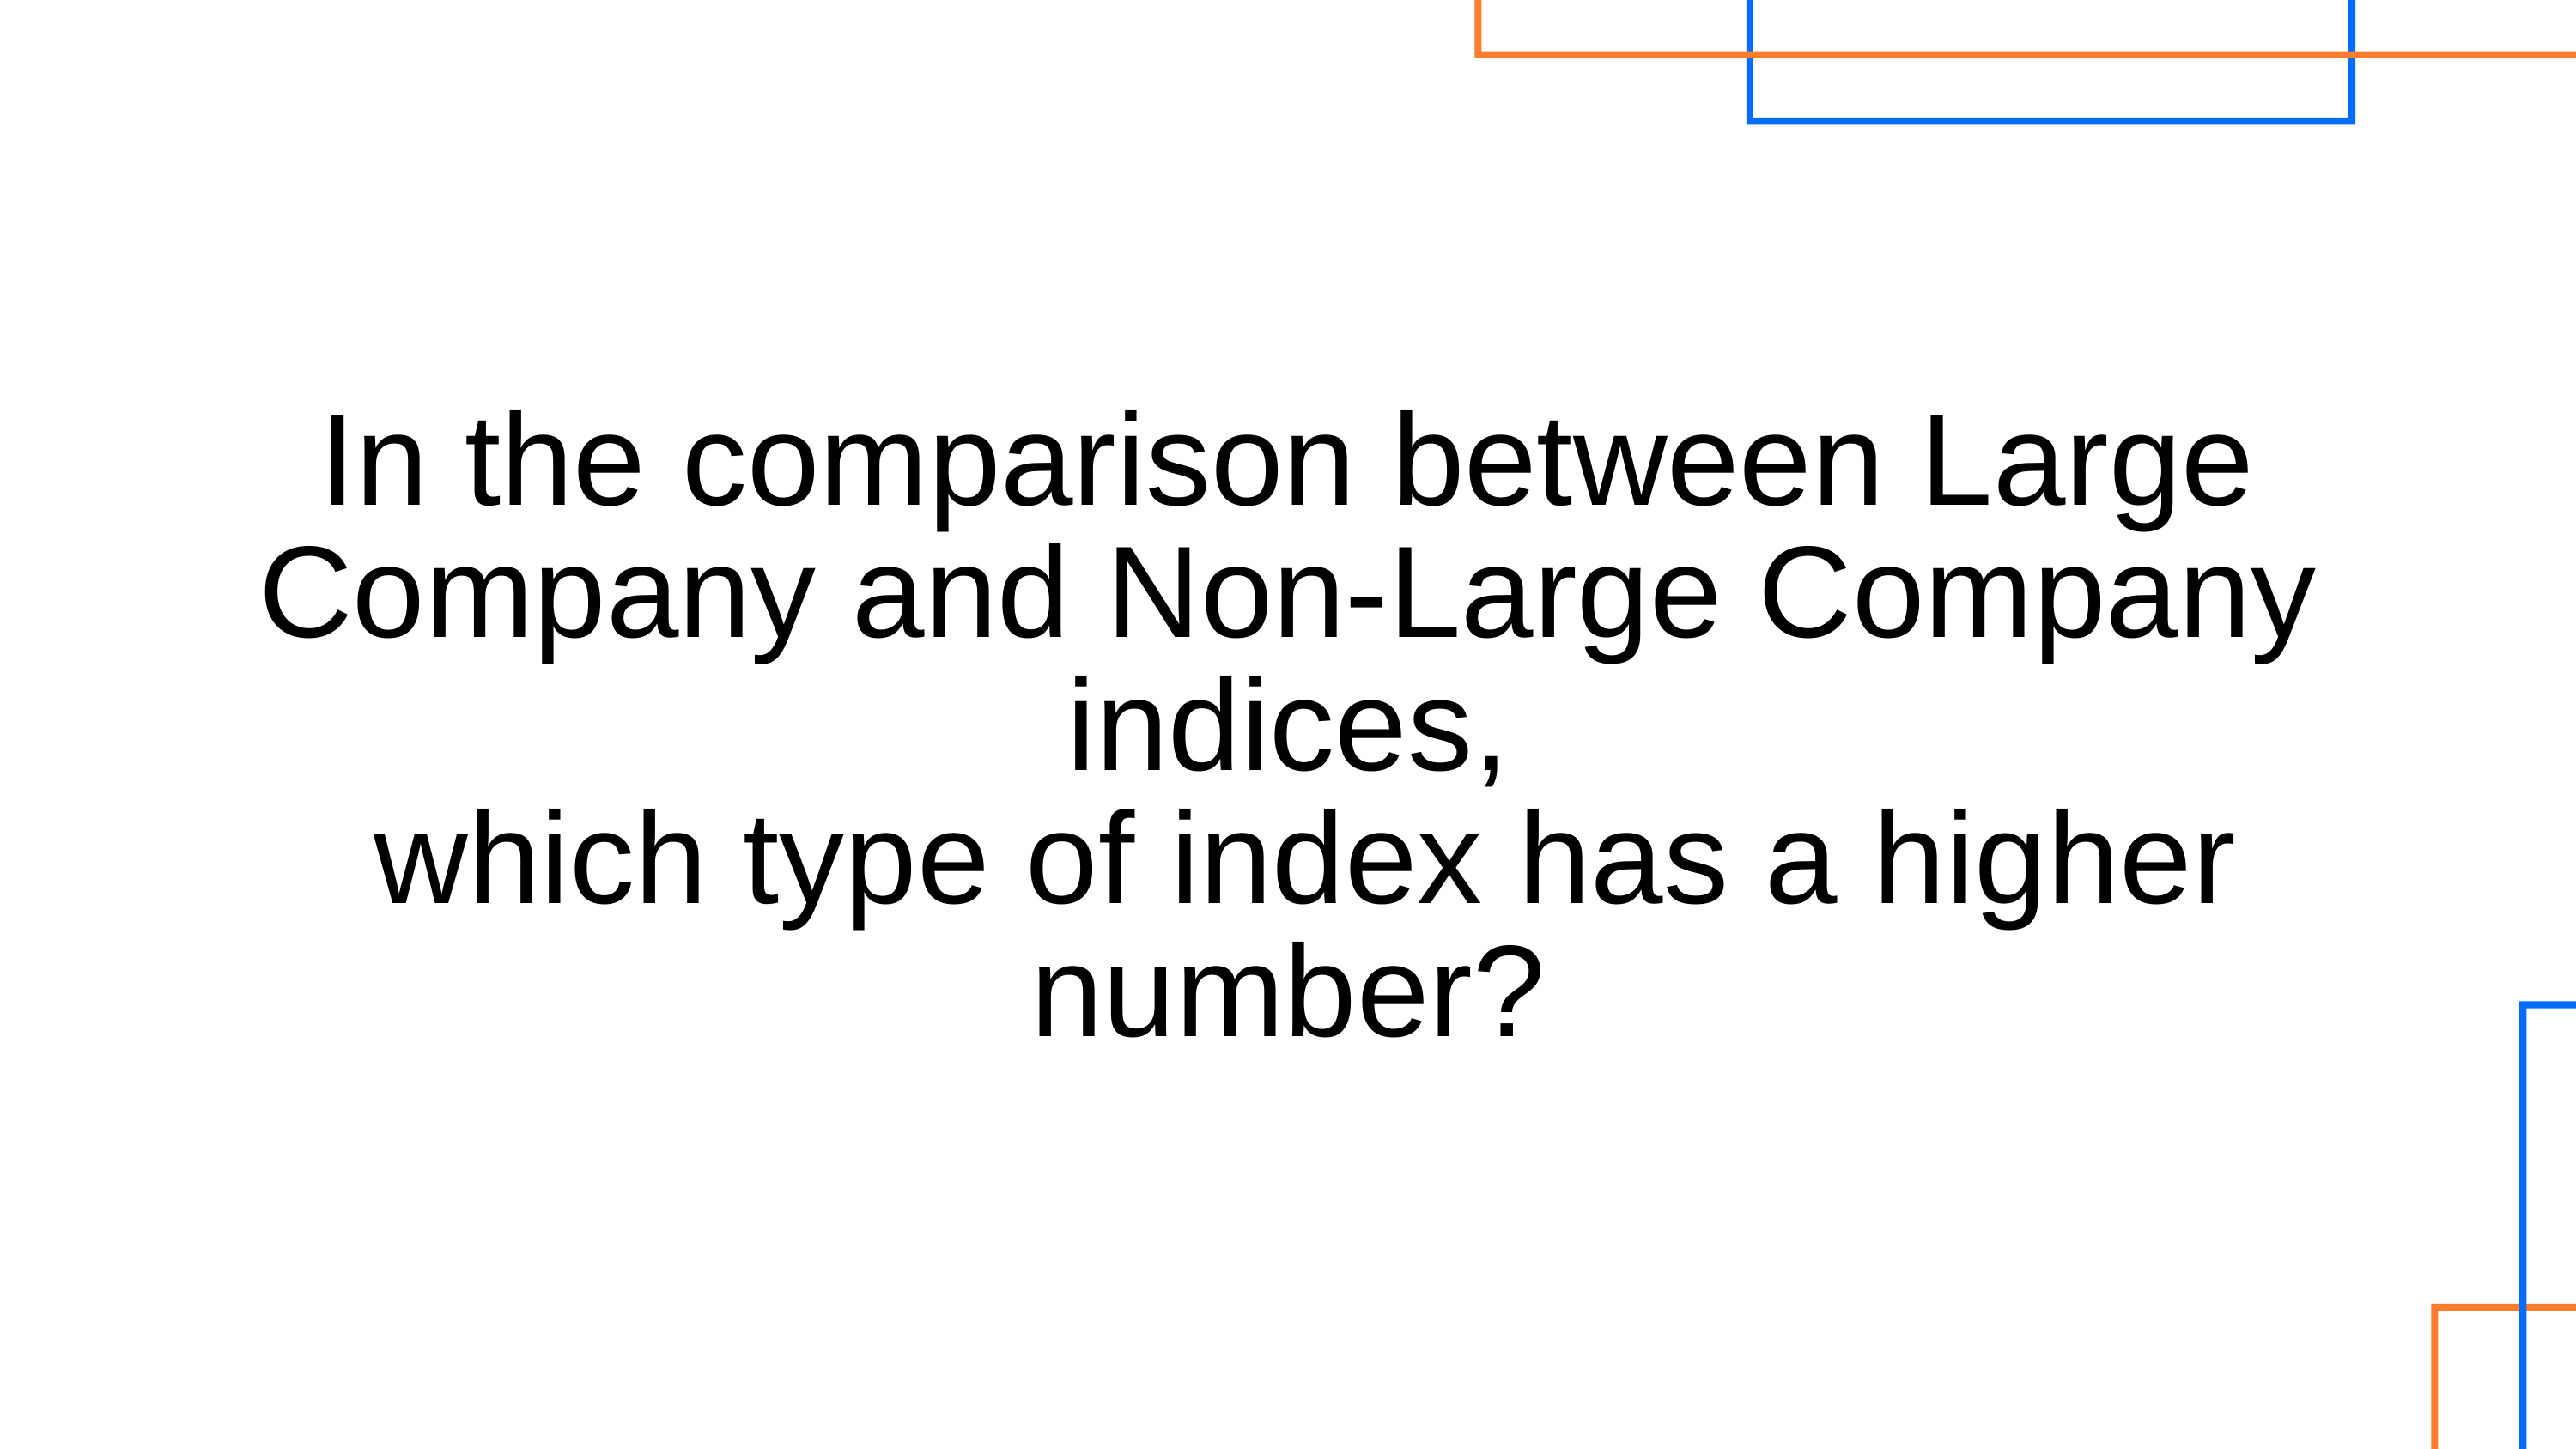

In the comparison between Large Company and Non-Large Company indices,
 which type of index has a higher number?